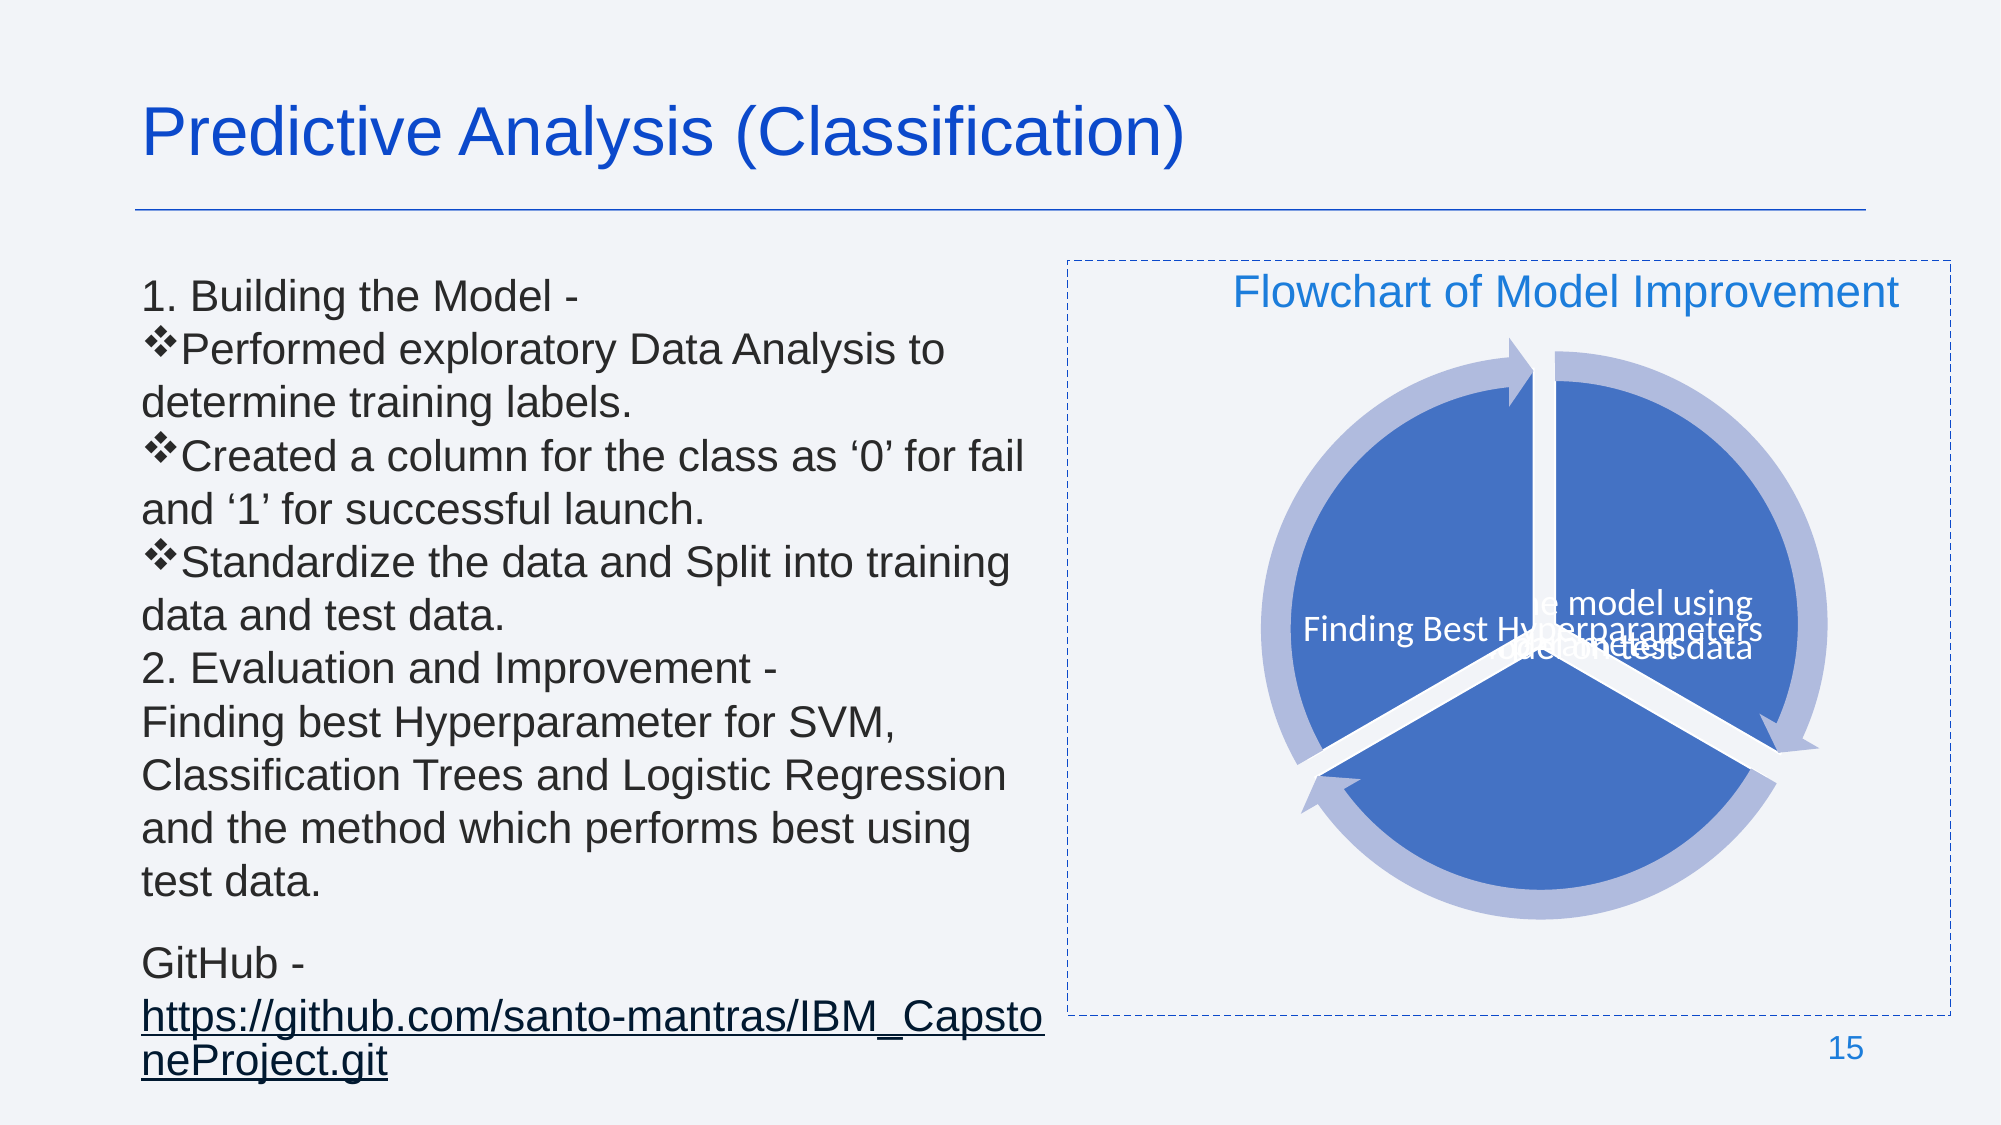

Predictive Analysis (Classification)
1. Building the Model -
Performed exploratory Data Analysis to determine training labels.
Created a column for the class as ‘0’ for fail and ‘1’ for successful launch.
Standardize the data and Split into training data and test data.
2. Evaluation and Improvement -
Finding best Hyperparameter for SVM, Classification Trees and Logistic Regression and the method which performs best using test data.
GitHub - https://github.com/santo-mantras/IBM_CapstoneProject.git

	Flowchart of Model Improvement

Fine tune the model using hyperparameters
Evaluate Model on test data
Finding Best Hyperparameters
15